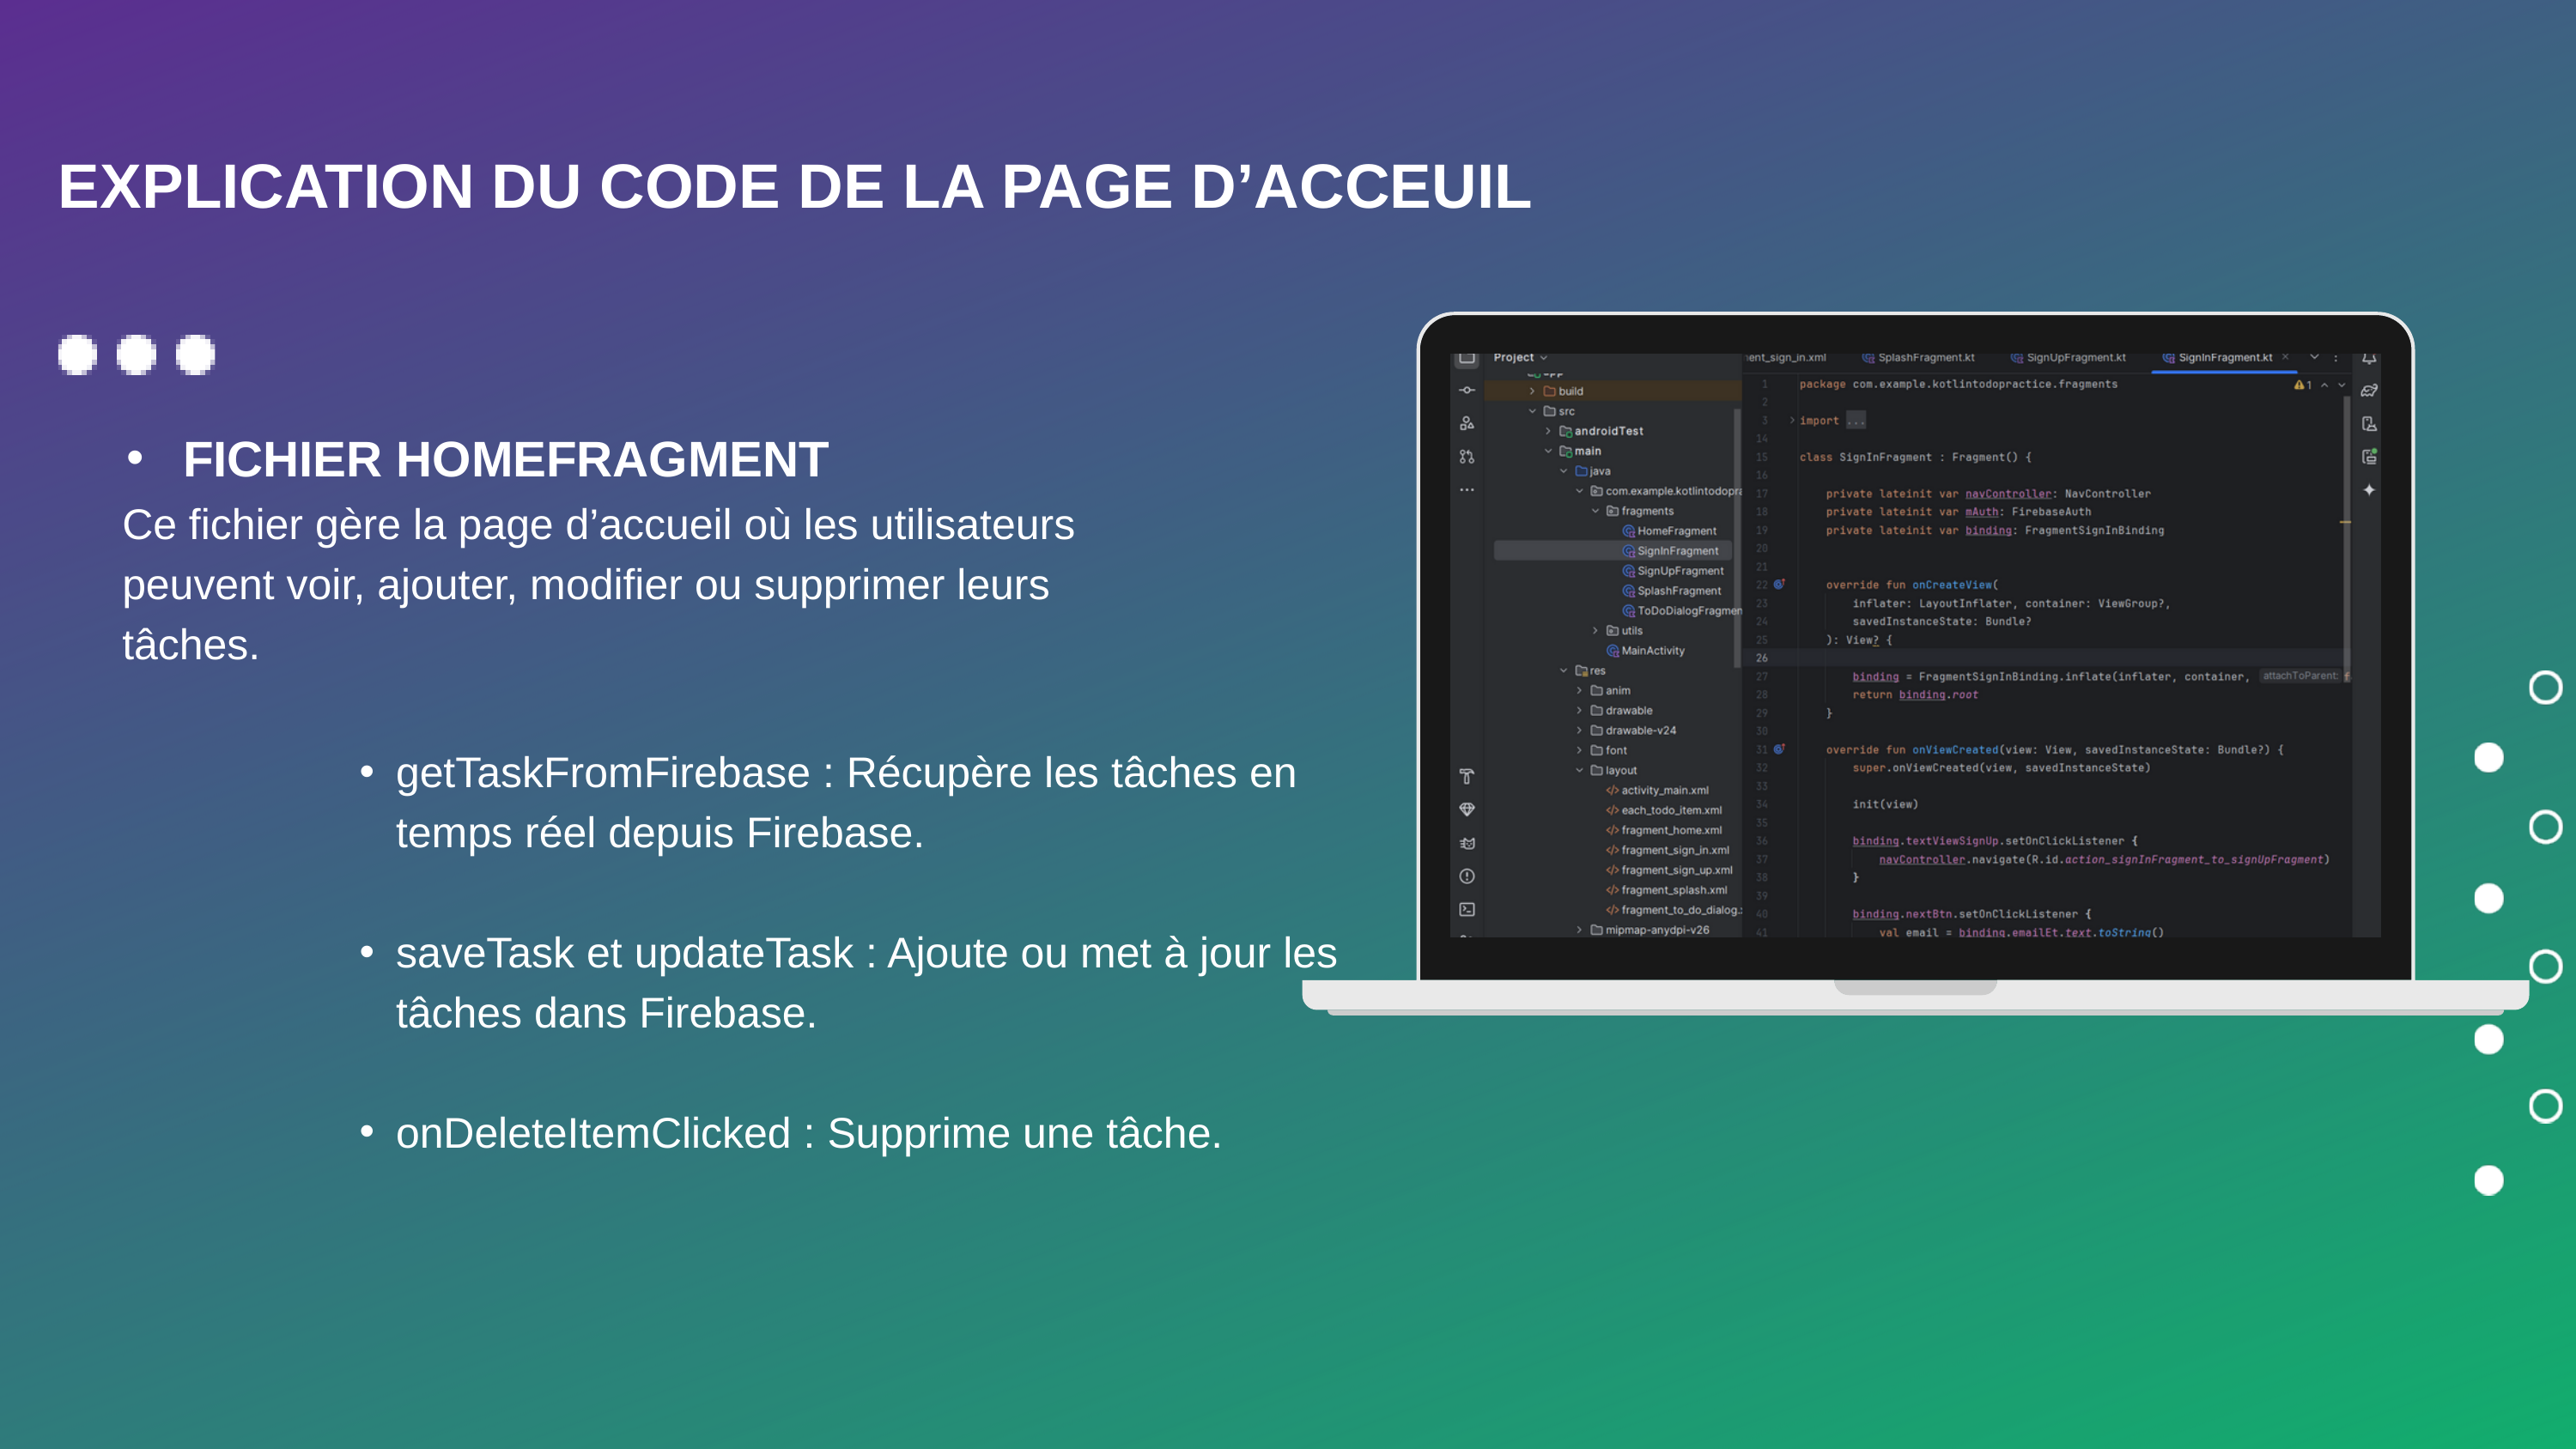

EXPLICATION DU CODE DE LA PAGE D’ACCEUIL

 FICHIER HOMEFRAGMENT
Ce fichier gère la page d’accueil où les utilisateurs peuvent voir, ajouter, modifier ou supprimer leurs tâches.

getTaskFromFirebase : Récupère les tâches en temps réel depuis Firebase.

saveTask et updateTask : Ajoute ou met à jour les tâches dans Firebase.

onDeleteItemClicked : Supprime une tâche.